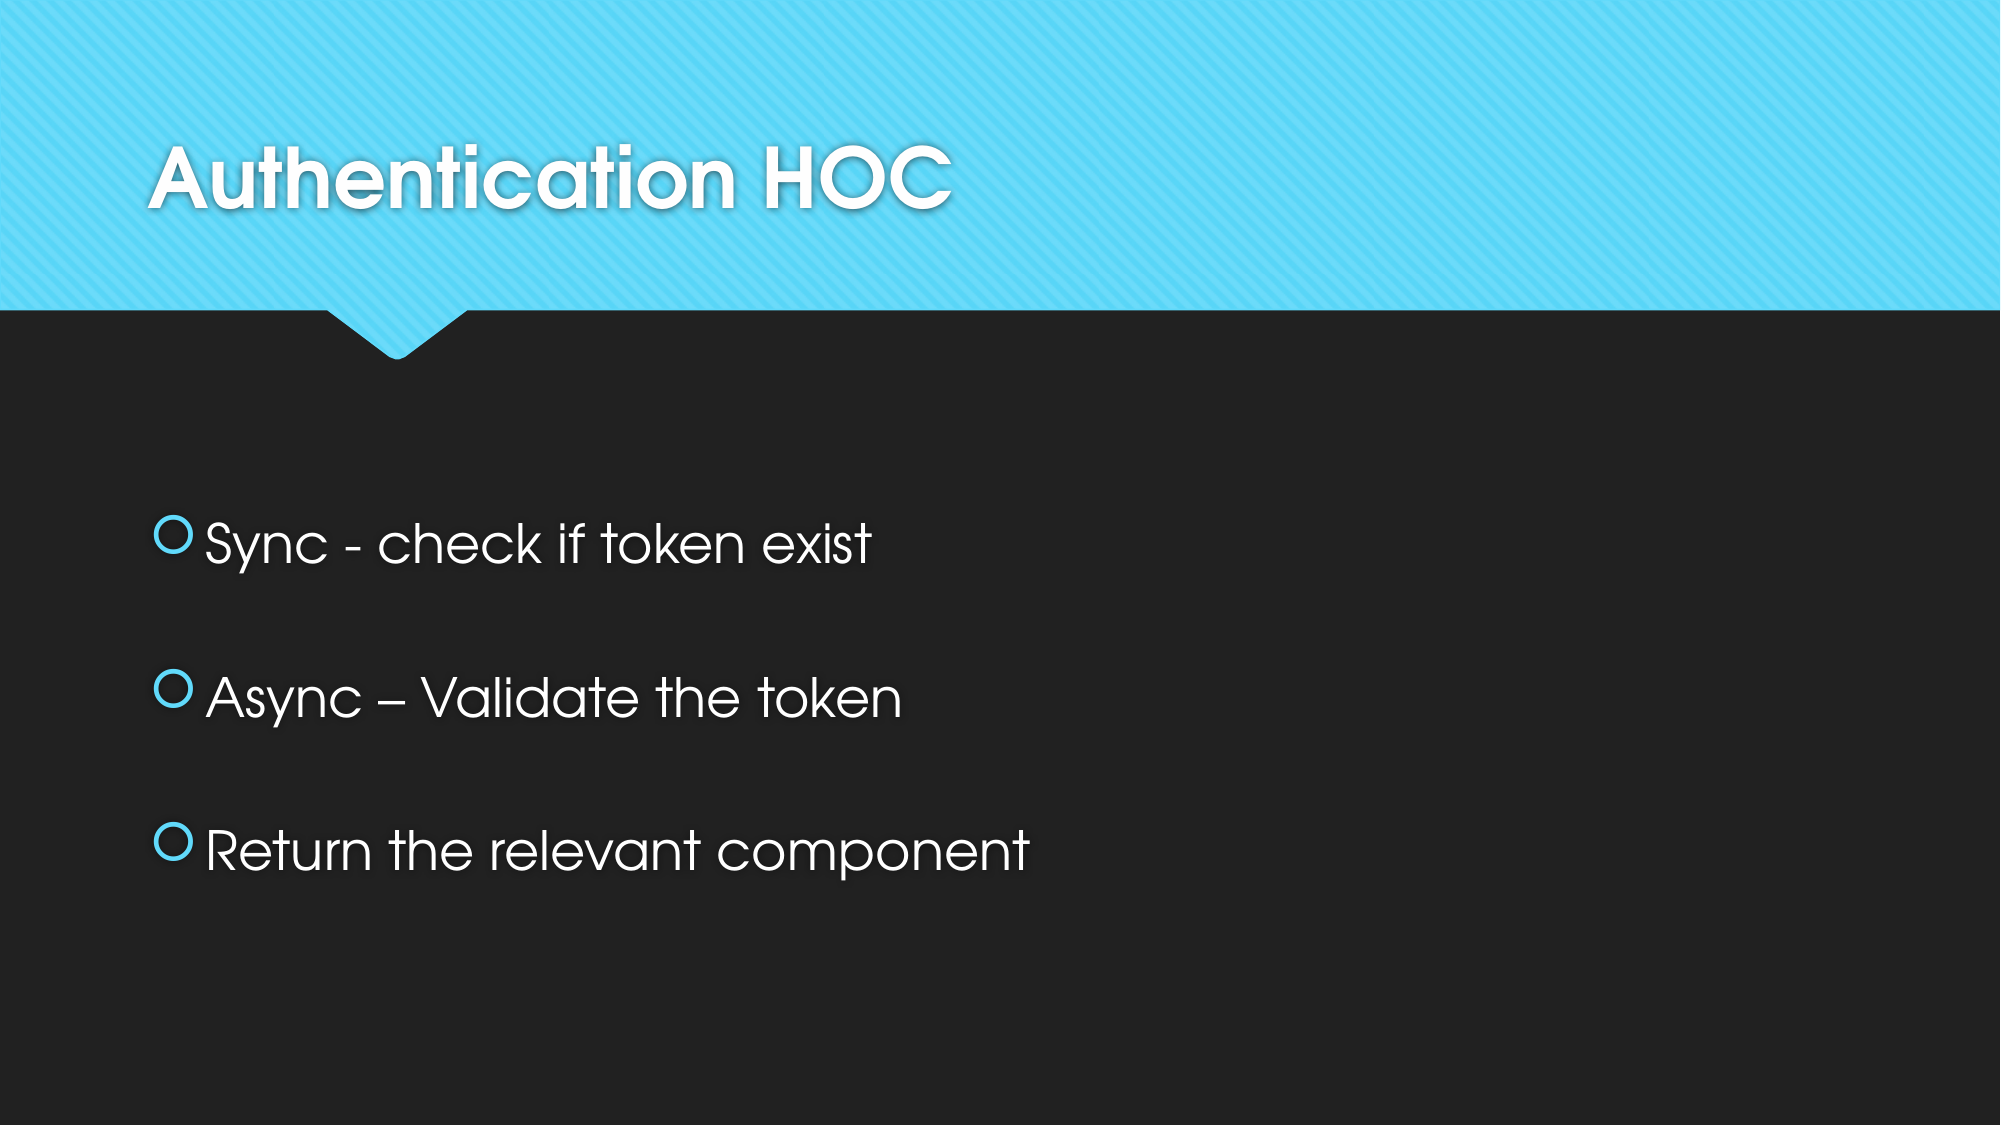

# Authentication HOC
Sync - check if token exist
Async – Validate the token
Return the relevant component